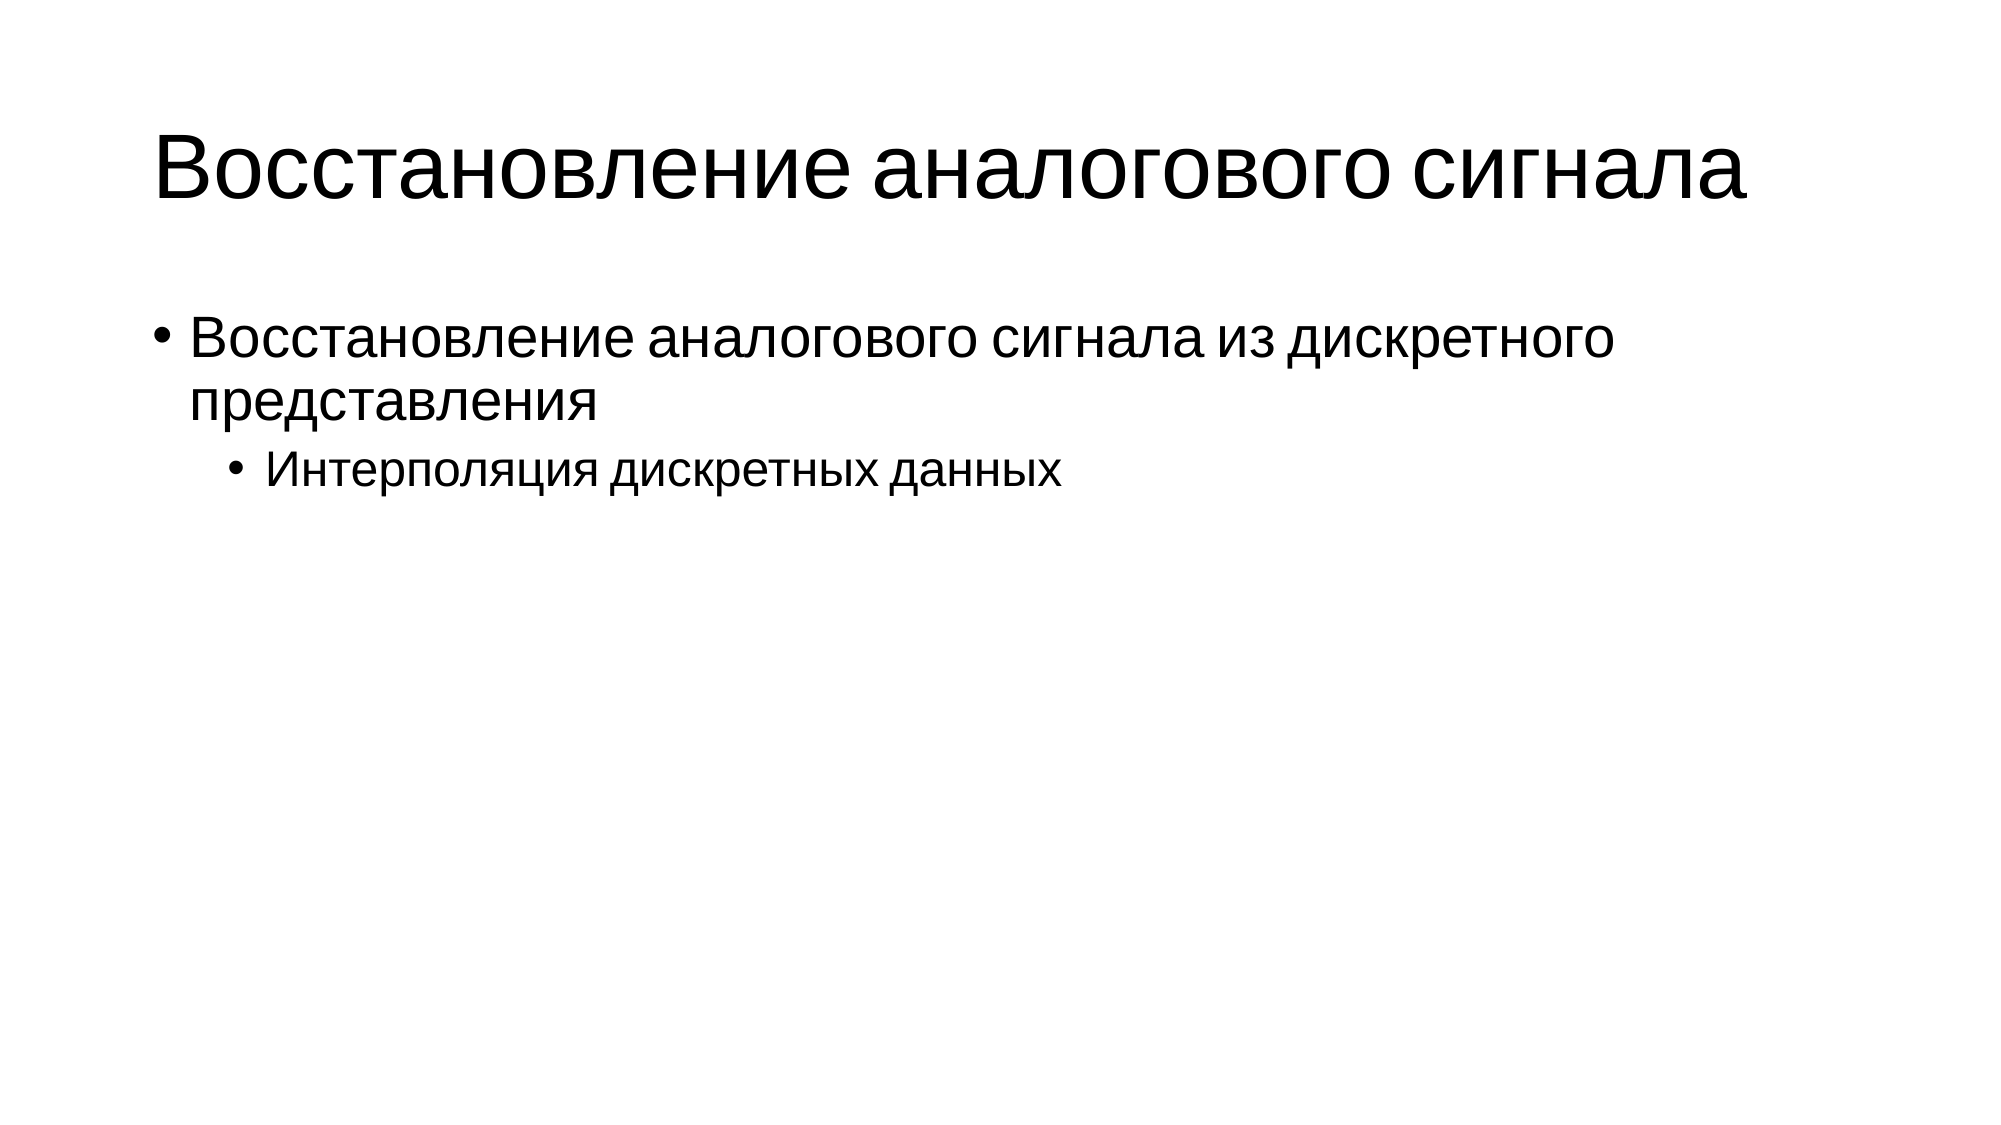

# Восстановление аналогового сигнала
Восстановление аналогового сигнала из дискретного представления
Интерполяция дискретных данных